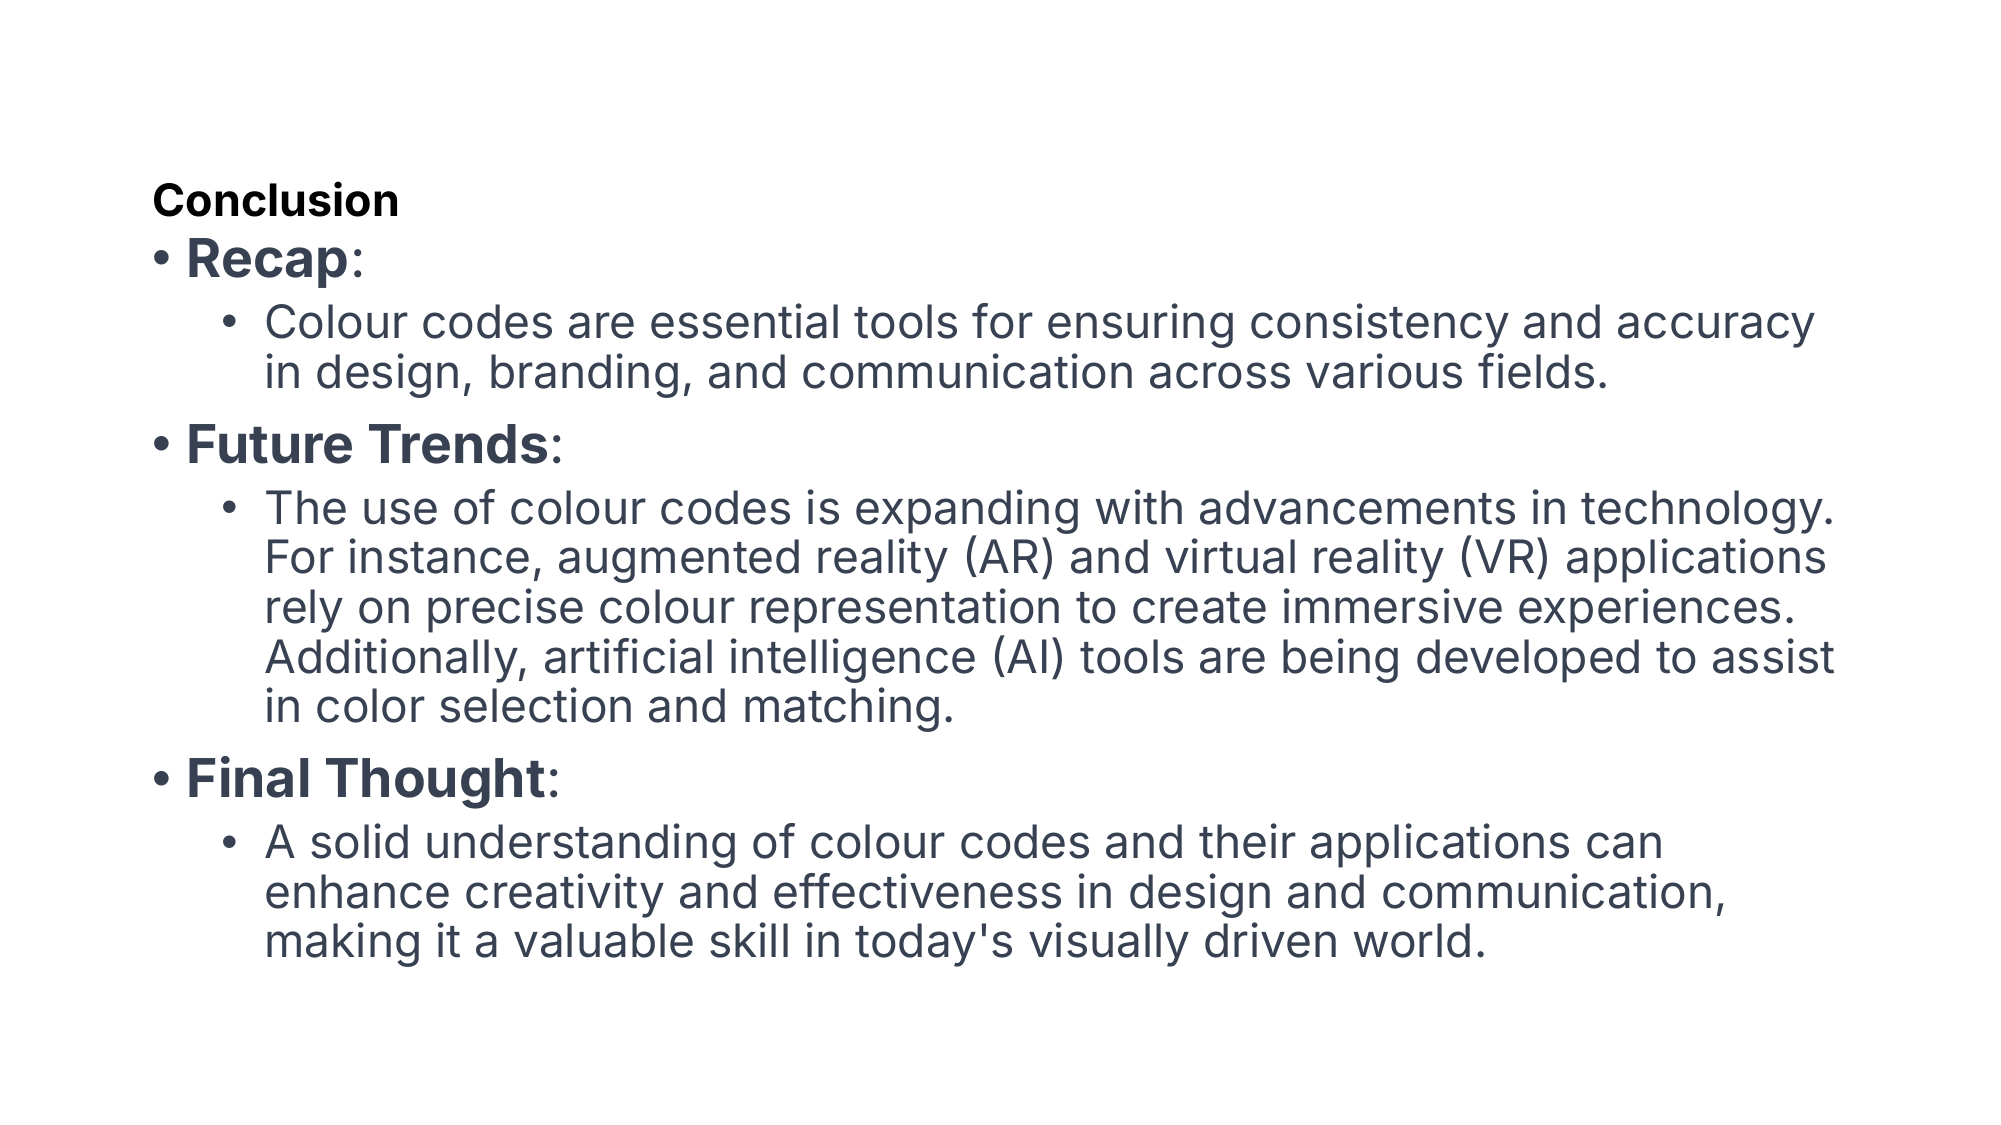

# Conclusion
Recap:
Colour codes are essential tools for ensuring consistency and accuracy in design, branding, and communication across various fields.
Future Trends:
The use of colour codes is expanding with advancements in technology. For instance, augmented reality (AR) and virtual reality (VR) applications rely on precise colour representation to create immersive experiences. Additionally, artificial intelligence (AI) tools are being developed to assist in color selection and matching.
Final Thought:
A solid understanding of colour codes and their applications can enhance creativity and effectiveness in design and communication, making it a valuable skill in today's visually driven world.